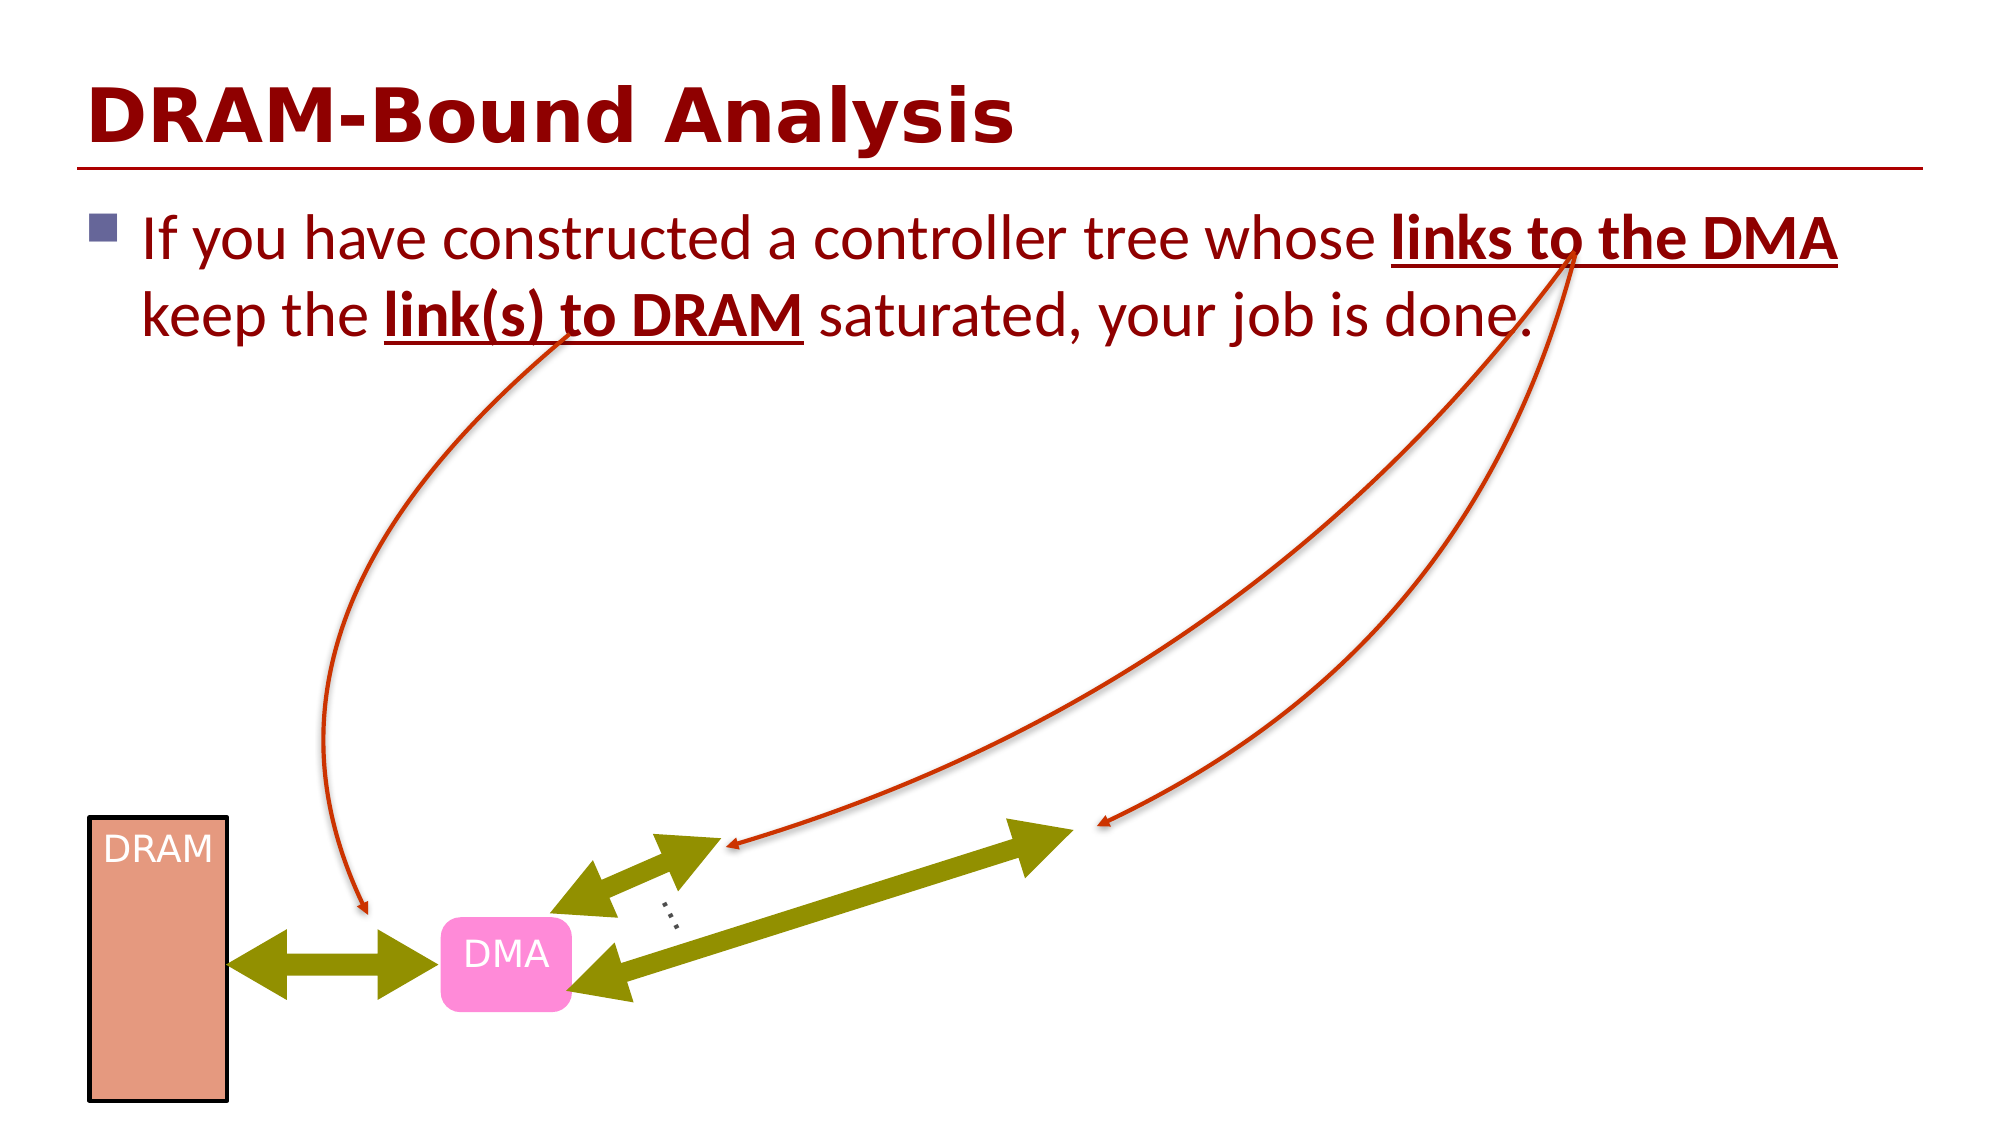

# DRAM-Bound Analysis
If you have constructed a controller tree whose links to the DMA keep the link(s) to DRAM saturated, your job is done.

DRAM

…
DMA

109